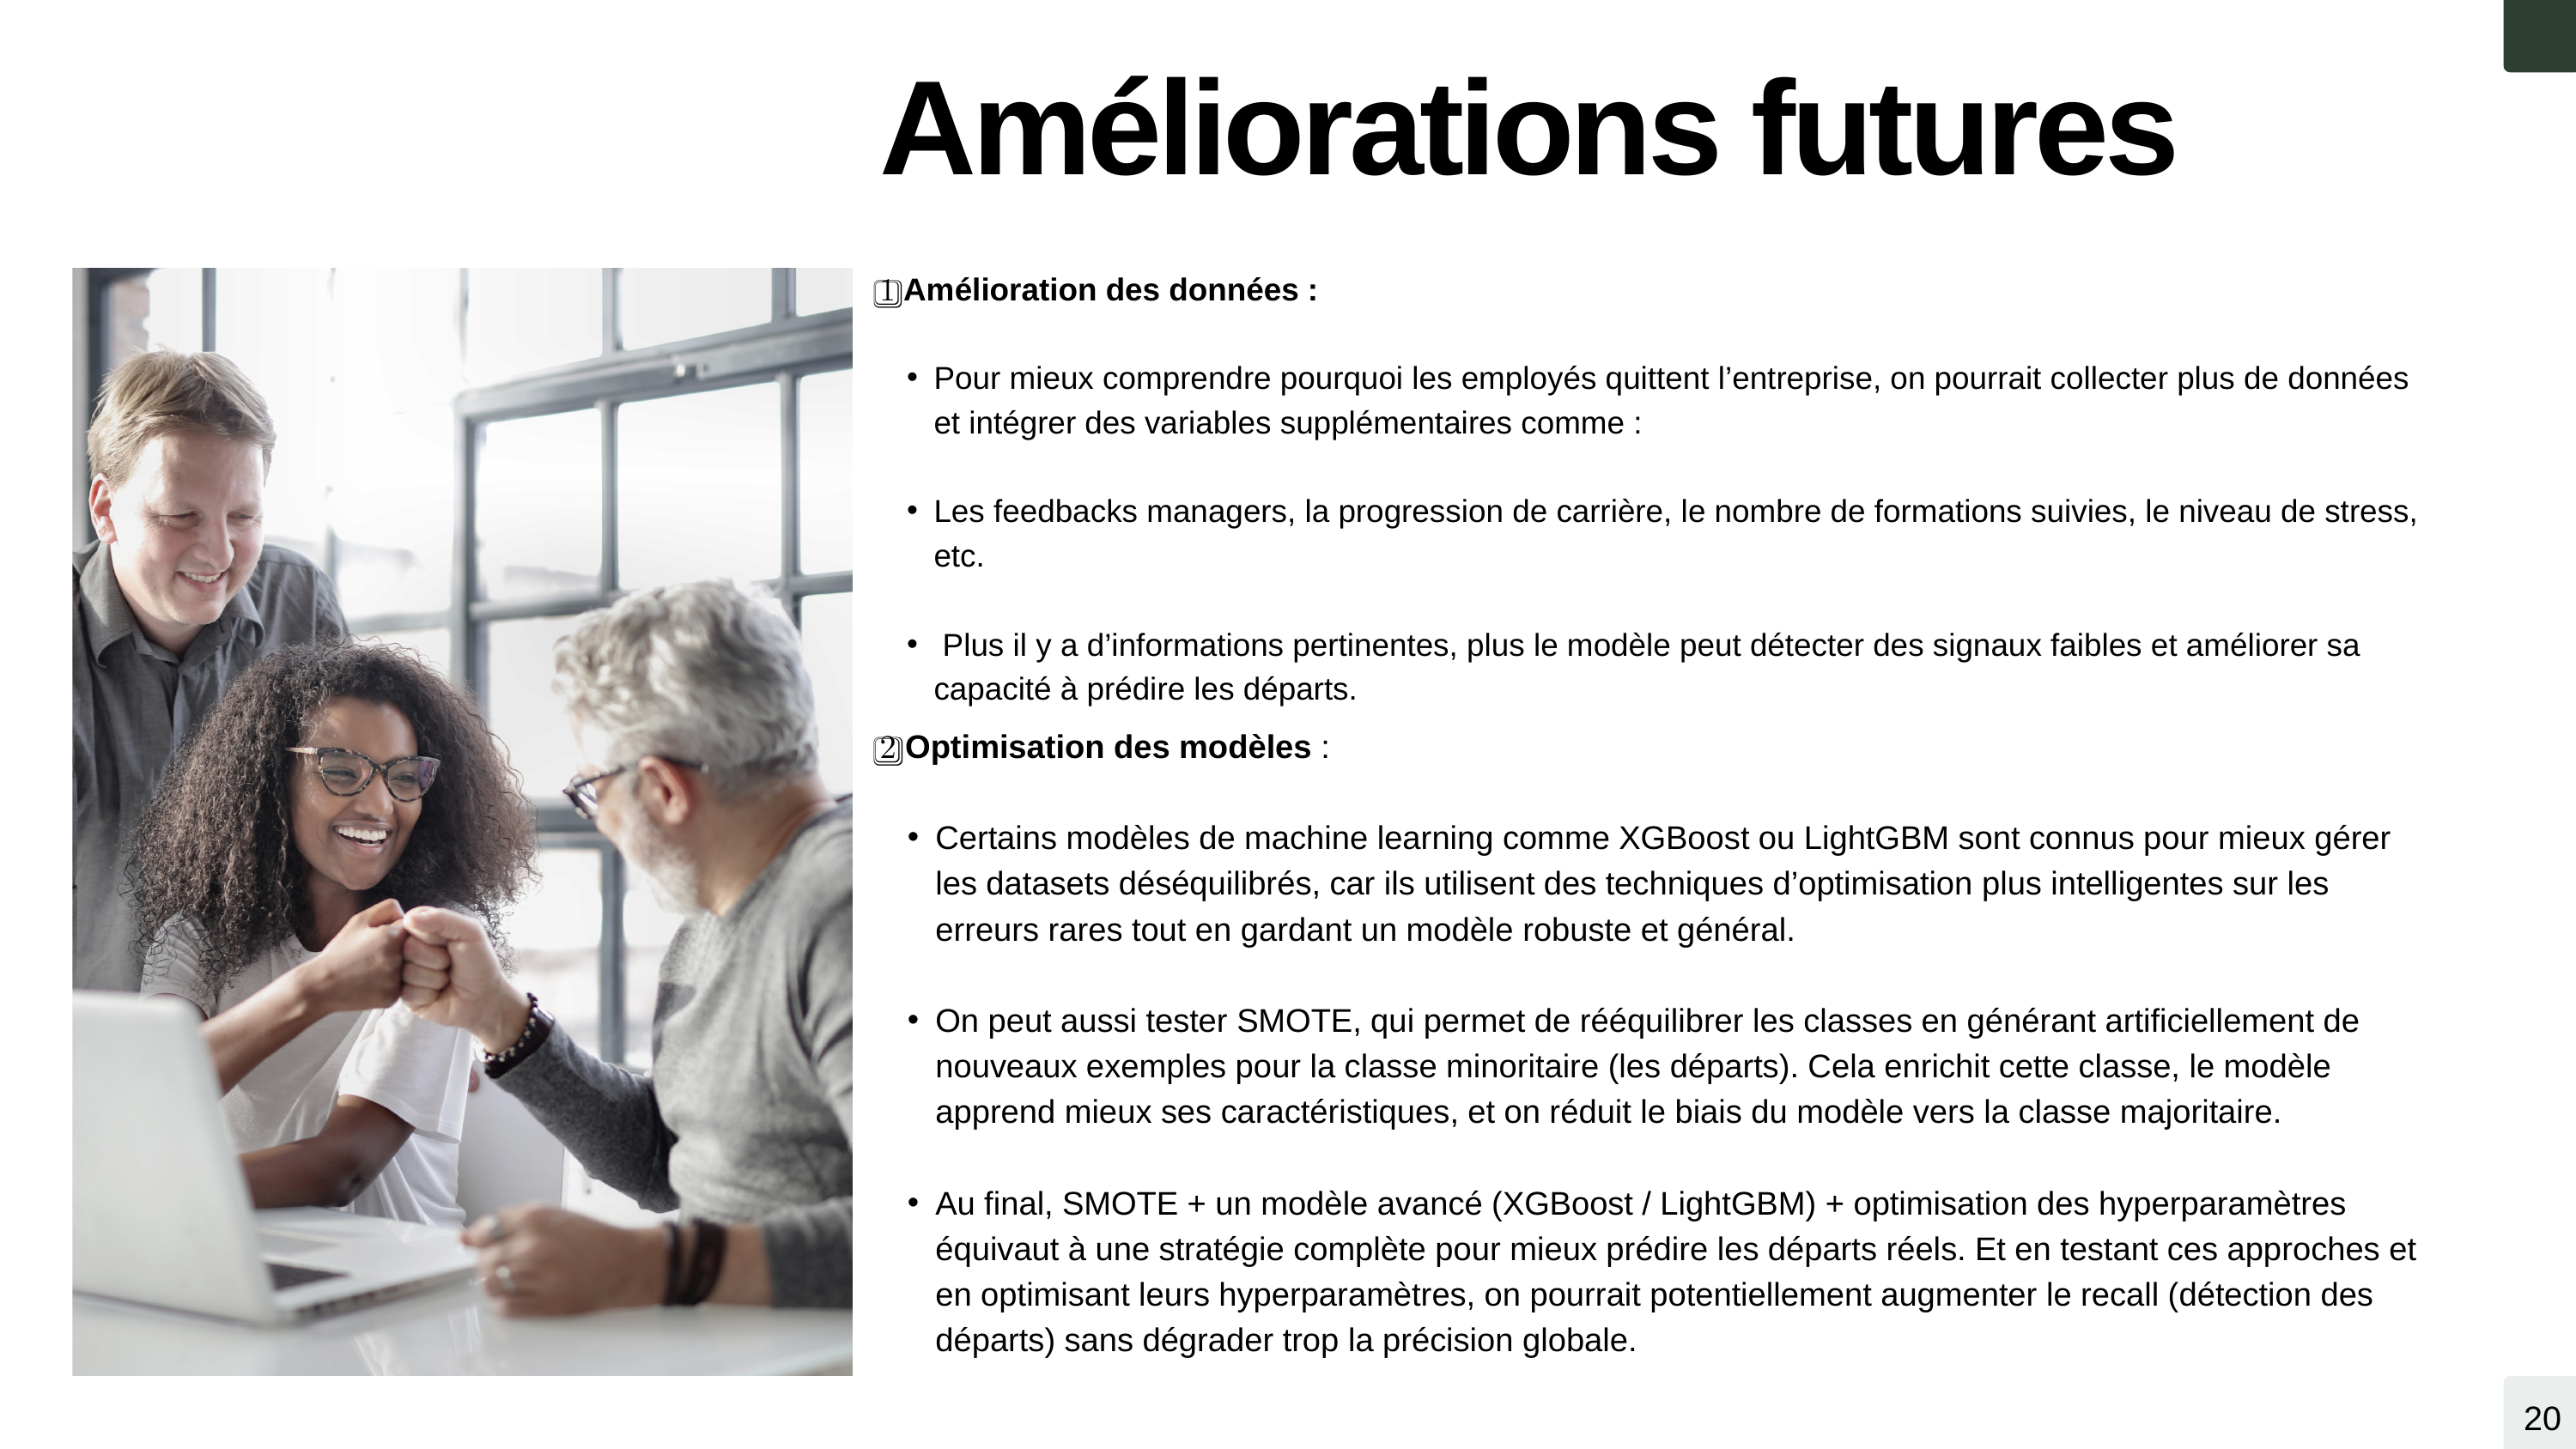

Améliorations futures
1️⃣ Amélioration des données :

Pour mieux comprendre pourquoi les employés quittent l’entreprise, on pourrait collecter plus de données et intégrer des variables supplémentaires comme :

Les feedbacks managers, la progression de carrière, le nombre de formations suivies, le niveau de stress, etc.

 Plus il y a d’informations pertinentes, plus le modèle peut détecter des signaux faibles et améliorer sa capacité à prédire les départs.

2️⃣ Optimisation des modèles :

Certains modèles de machine learning comme XGBoost ou LightGBM sont connus pour mieux gérer les datasets déséquilibrés, car ils utilisent des techniques d’optimisation plus intelligentes sur les erreurs rares tout en gardant un modèle robuste et général.

On peut aussi tester SMOTE, qui permet de rééquilibrer les classes en générant artificiellement de nouveaux exemples pour la classe minoritaire (les départs). Cela enrichit cette classe, le modèle apprend mieux ses caractéristiques, et on réduit le biais du modèle vers la classe majoritaire.

Au final, SMOTE + un modèle avancé (XGBoost / LightGBM) + optimisation des hyperparamètres équivaut à une stratégie complète pour mieux prédire les départs réels. Et en testant ces approches et en optimisant leurs hyperparamètres, on pourrait potentiellement augmenter le recall (détection des départs) sans dégrader trop la précision globale.

20